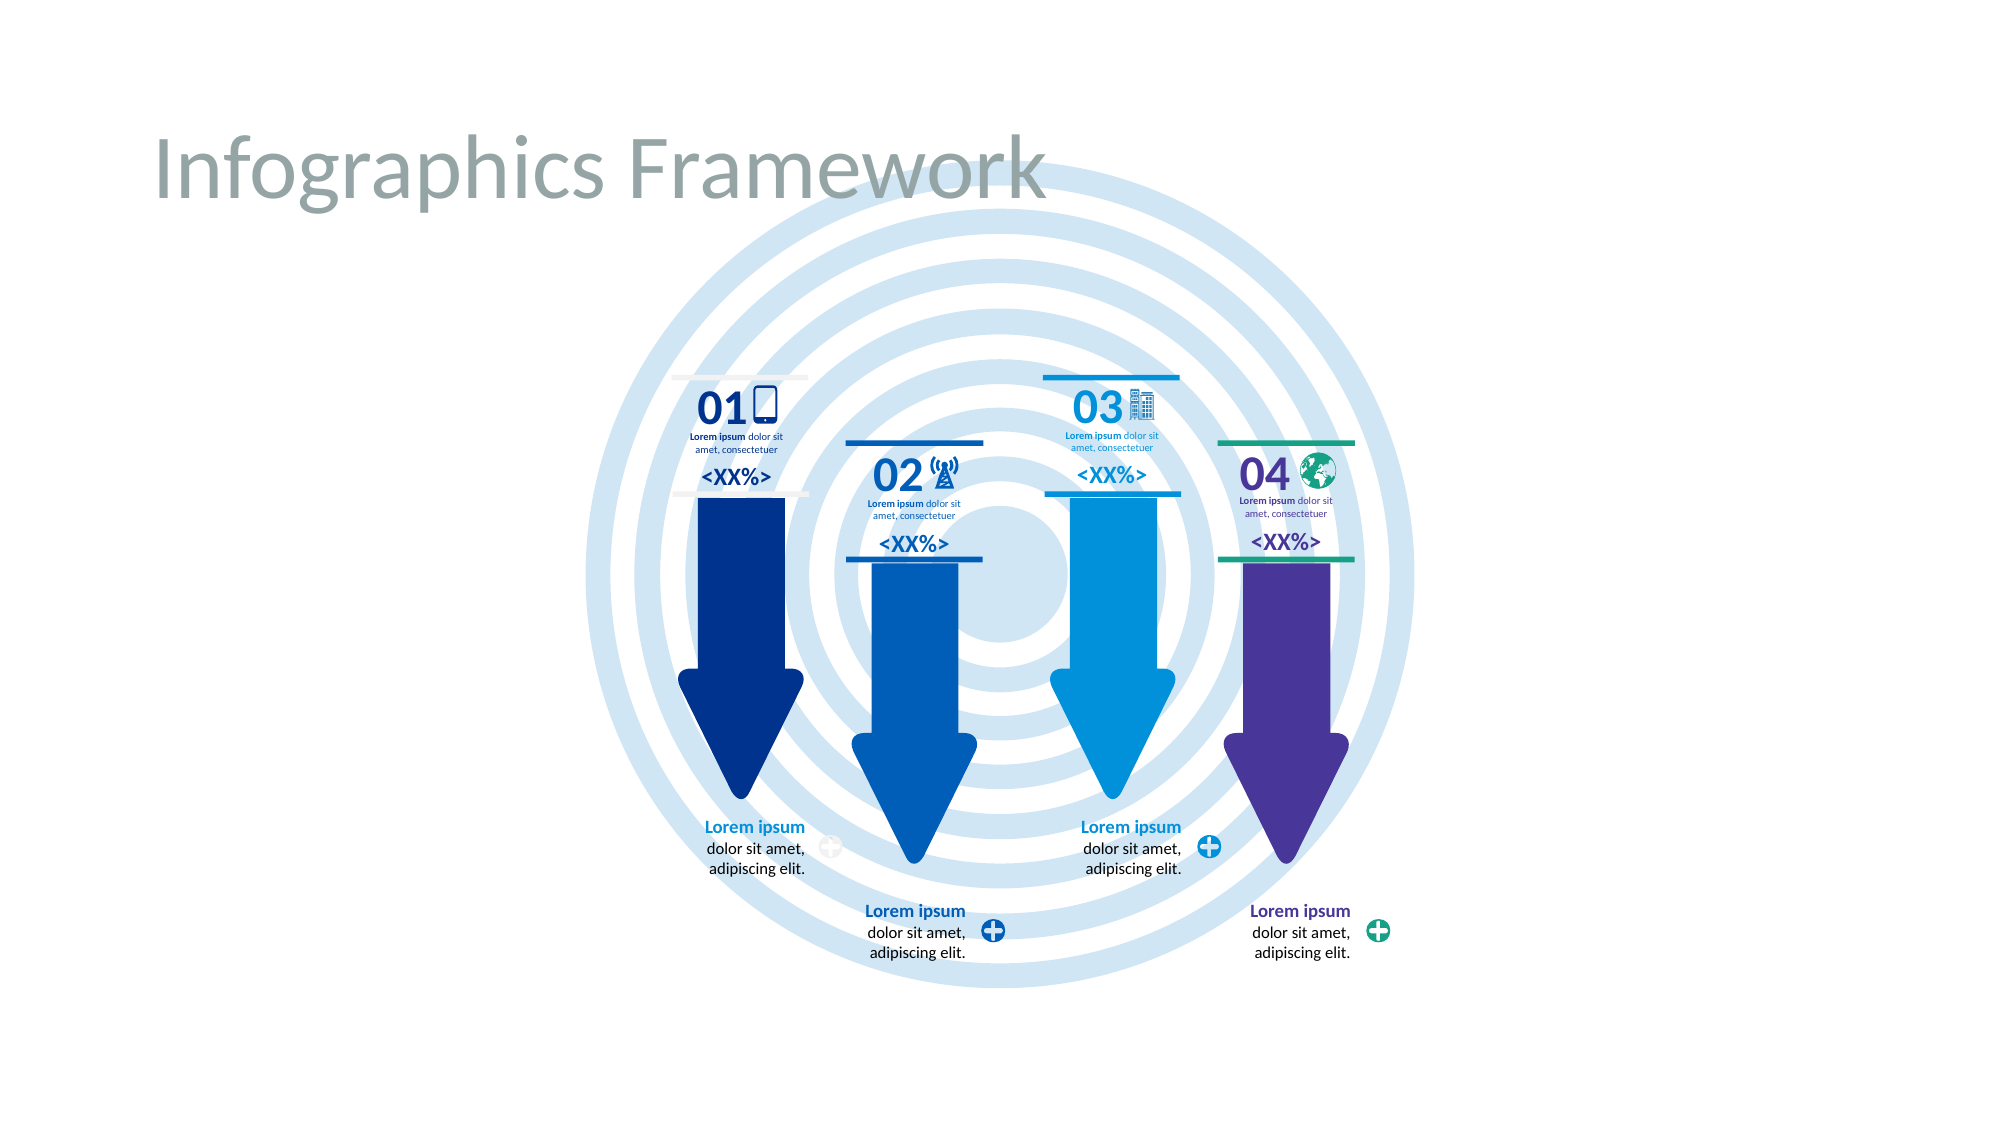

# Infographics Framework

03
01

Lorem ipsum dolor sit
amet, consectetuer
Lorem ipsum dolor sit
amet, consectetuer

04
02

<XX%>
<XX%>

Lorem ipsum dolor sit
amet, consectetuer
Lorem ipsum dolor sit
amet, consectetuer

<XX%>
<XX%>

Lorem ipsum
dolor sit amet,
adipiscing elit.
Lorem ipsum
dolor sit amet,
adipiscing elit.

Lorem ipsum
dolor sit amet,
adipiscing elit.
Lorem ipsum
dolor sit amet,
adipiscing elit.